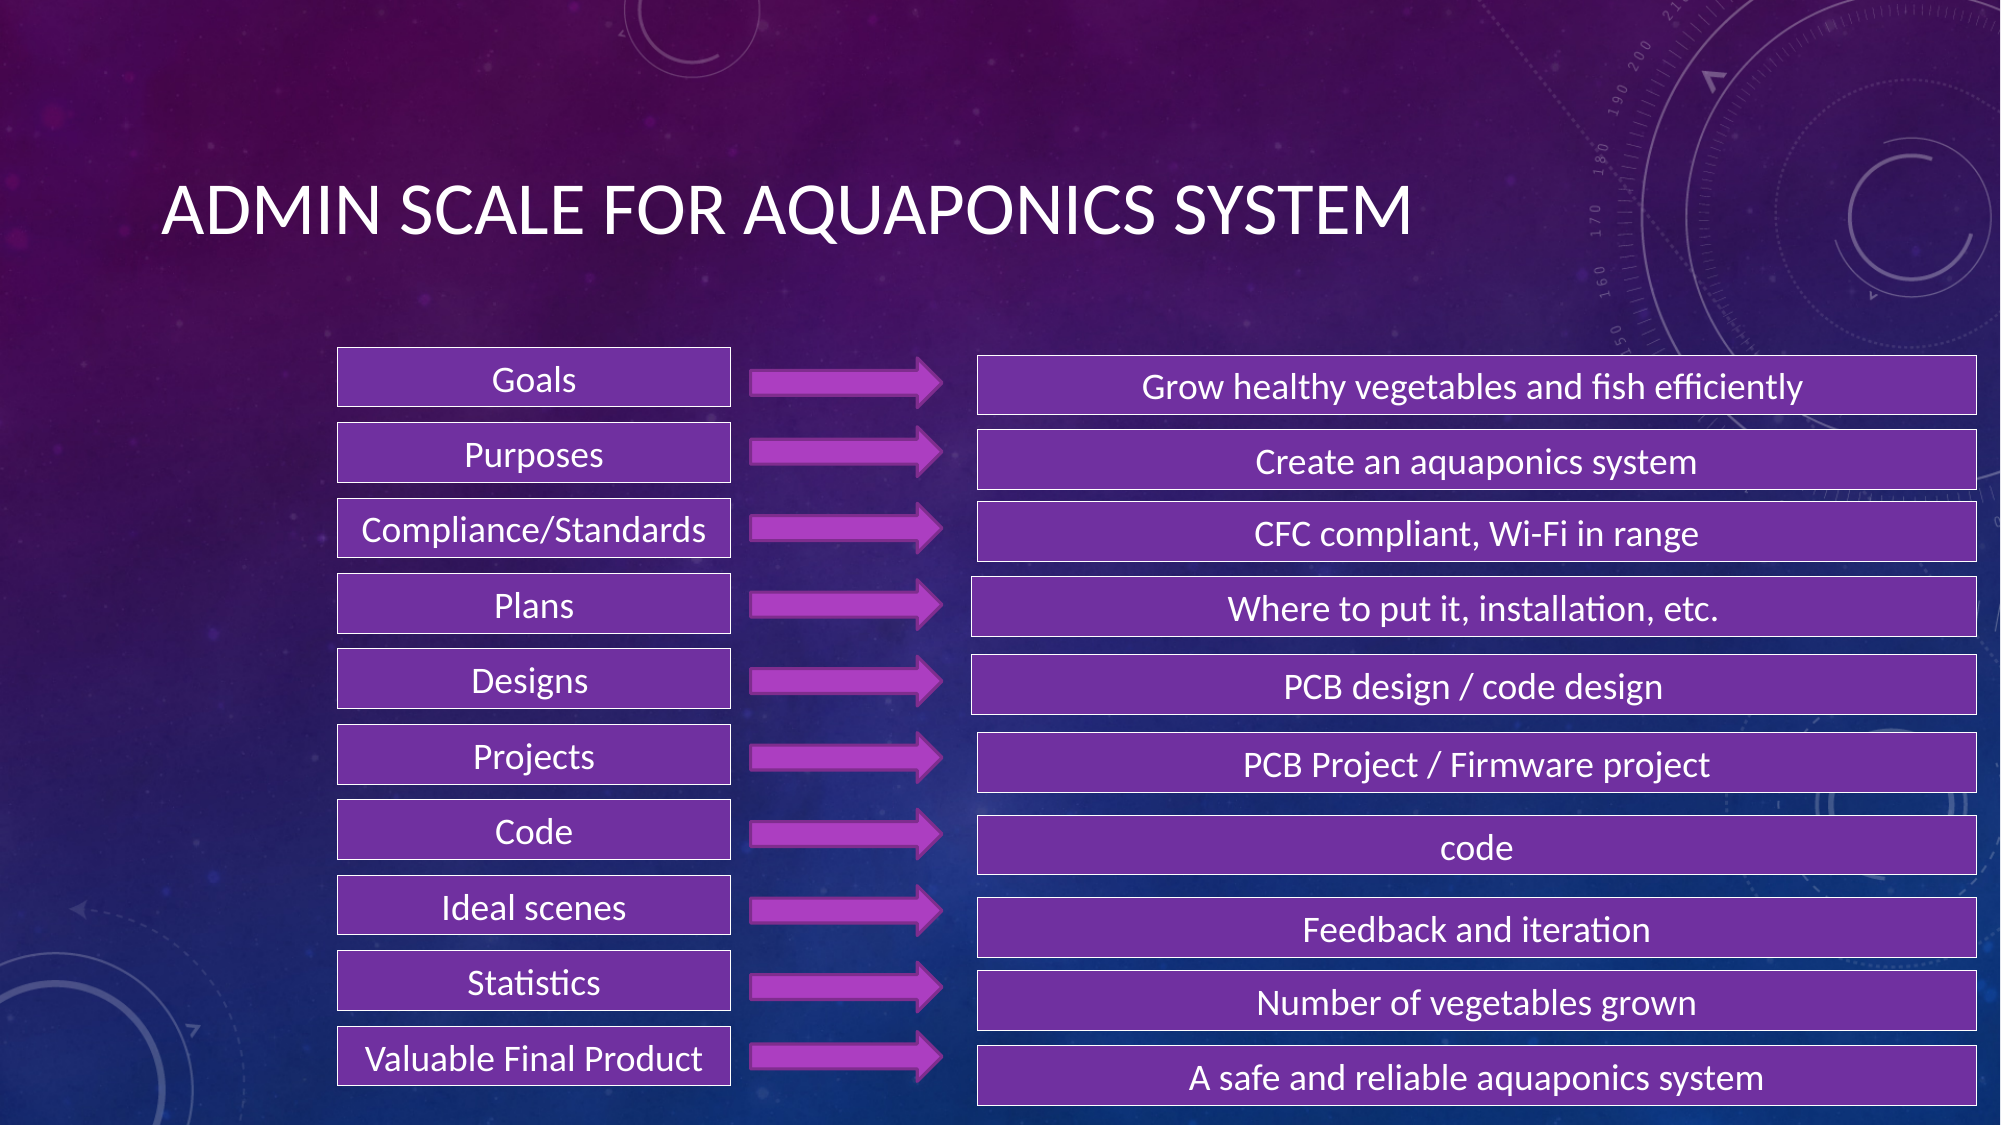

Admin scale for aquaponics system
#
Goals
Grow healthy vegetables and fish efficiently

Purposes

Create an aquaponics system
Compliance/Standards
CFC compliant, Wi-Fi in range

Plans
Where to put it, installation, etc.

Designs
PCB design / code design

Projects

PCB Project / Firmware project
Code

code
Ideal scenes

Feedback and iteration
Statistics

Number of vegetables grown
Valuable Final Product

A safe and reliable aquaponics system